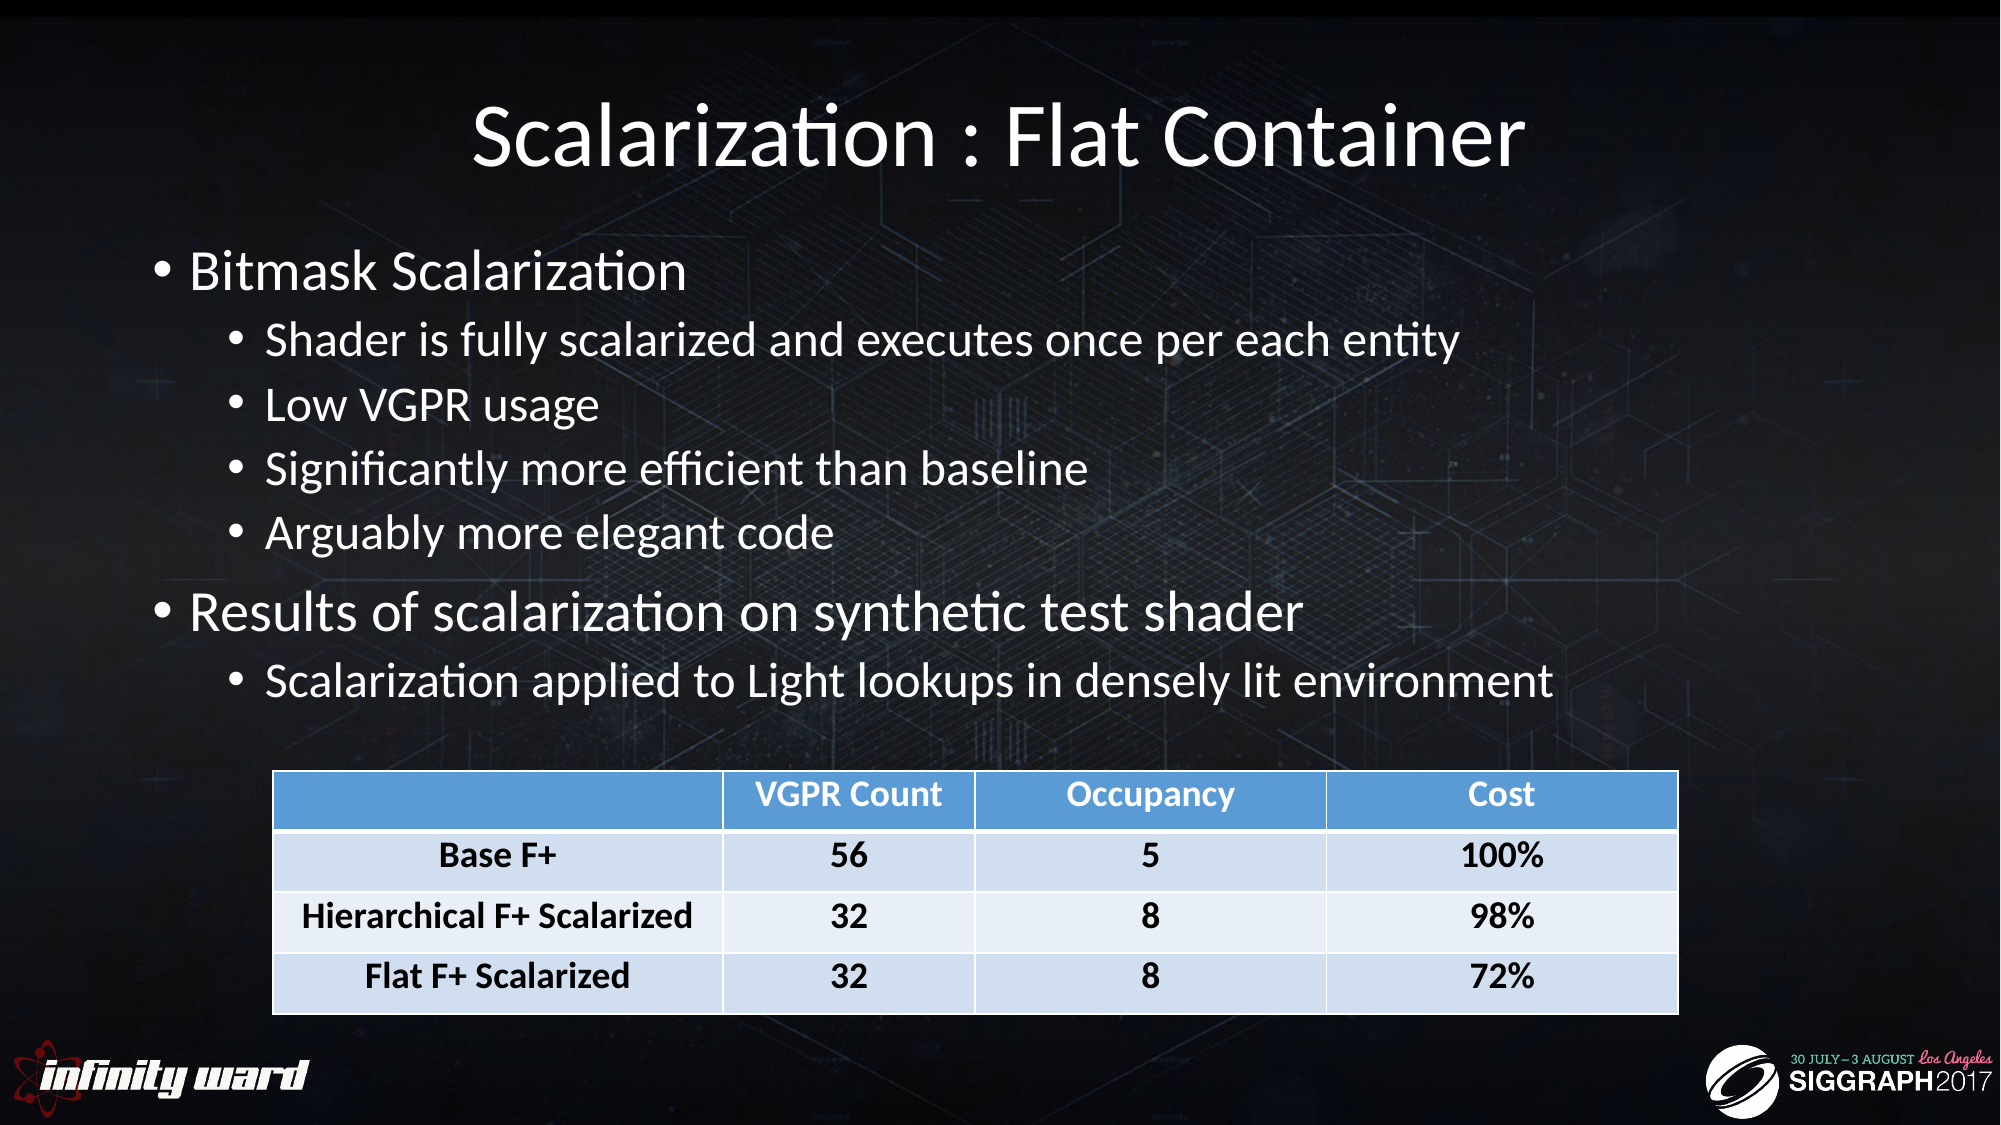

# Scalarization : Flat Container
Bitmask Scalarization
Shader is fully scalarized and executes once per each entity
Low VGPR usage
Significantly more efficient than baseline
Arguably more elegant code
Results of scalarization on synthetic test shader
Scalarization applied to Light lookups in densely lit environment
|  | VGPR Count | Occupancy | Cost |
| --- | --- | --- | --- |
| Base F+ | 56 | 5 | 100% |
| Hierarchical F+ Scalarized | 32 | 8 | 98% |
| Flat F+ Scalarized | 32 | 8 | 72% |